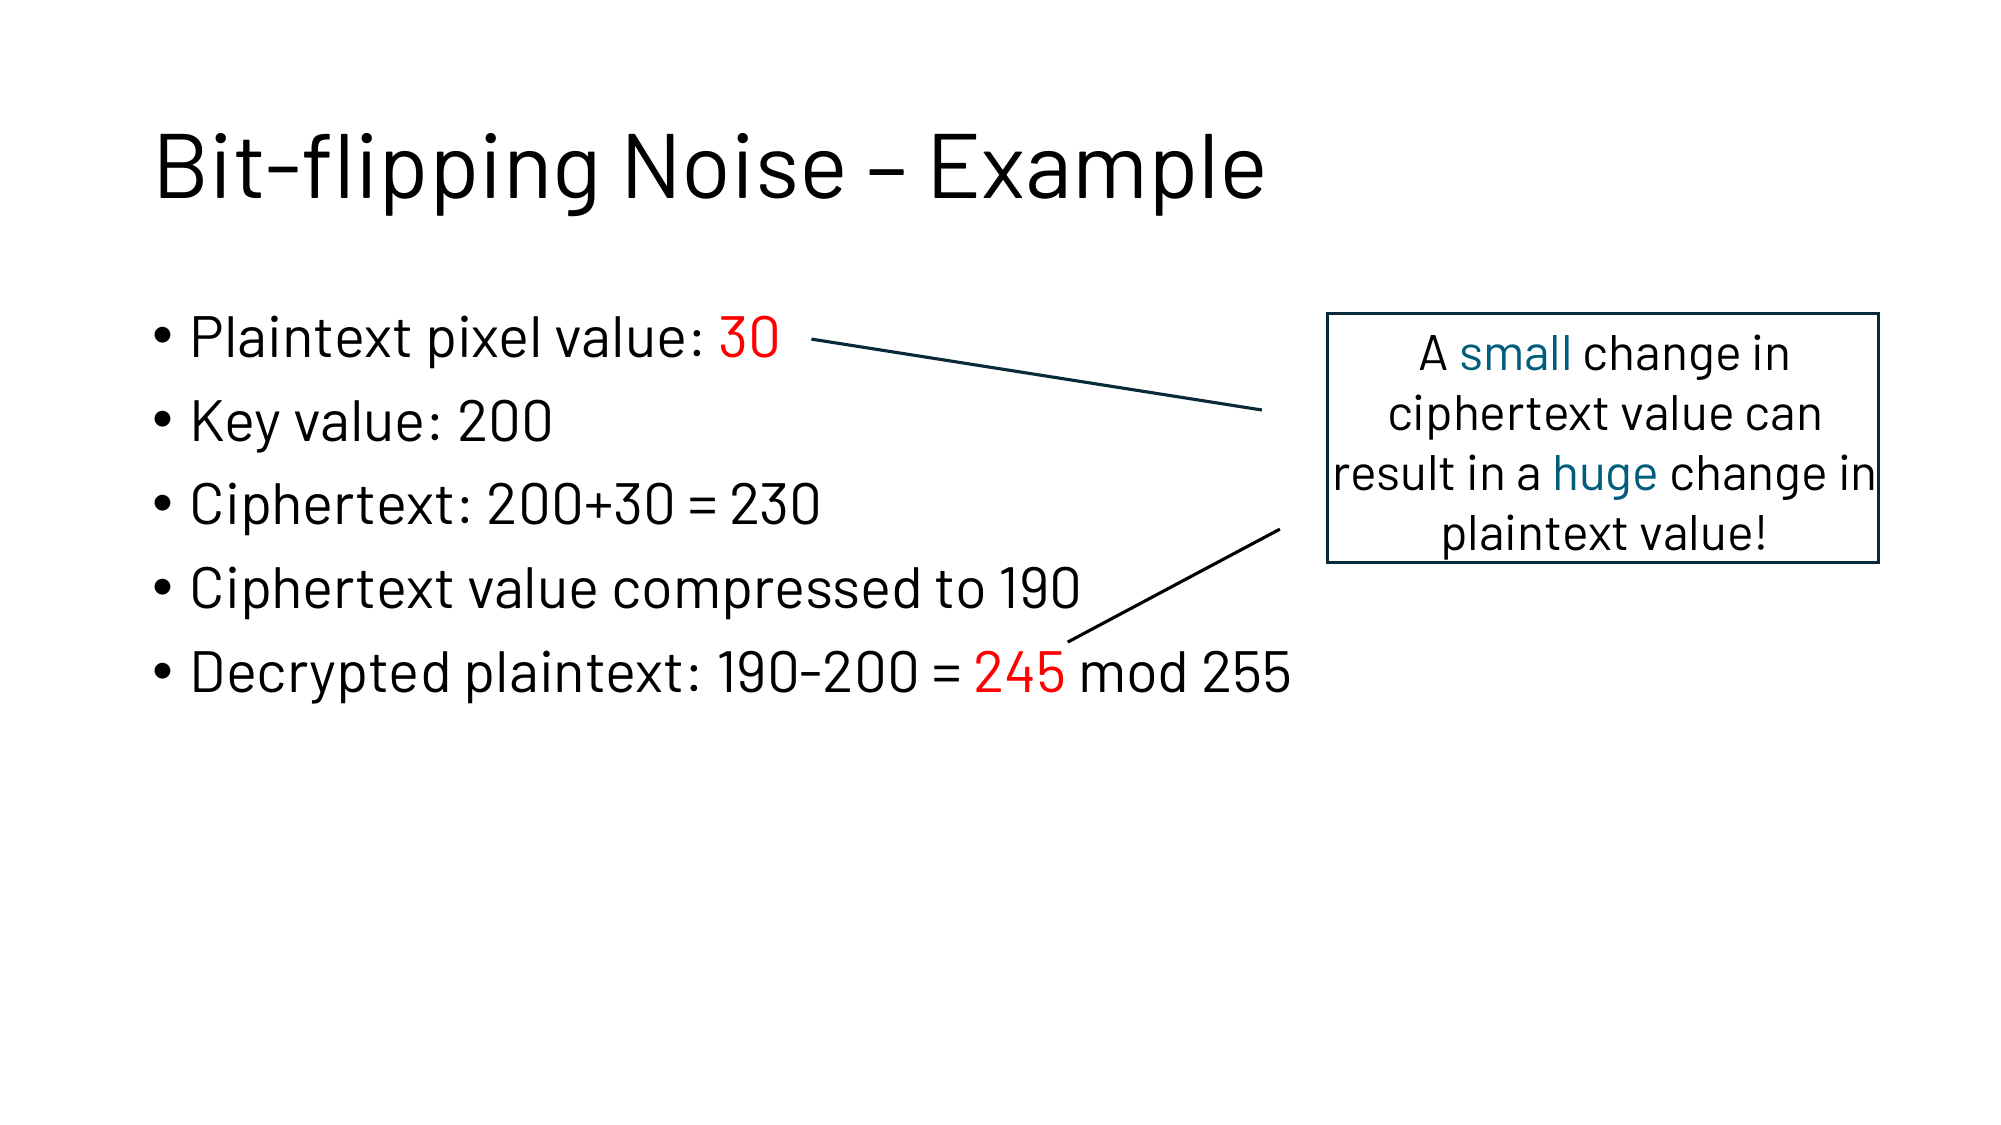

# Bit-flipping Noise – Example
Plaintext pixel value: 30
Key value: 200
Ciphertext: 200+30 = 230
Ciphertext value compressed to 190
Decrypted plaintext: 190-200 = 245 mod 255
A small change in ciphertext value can result in a huge change in plaintext value!